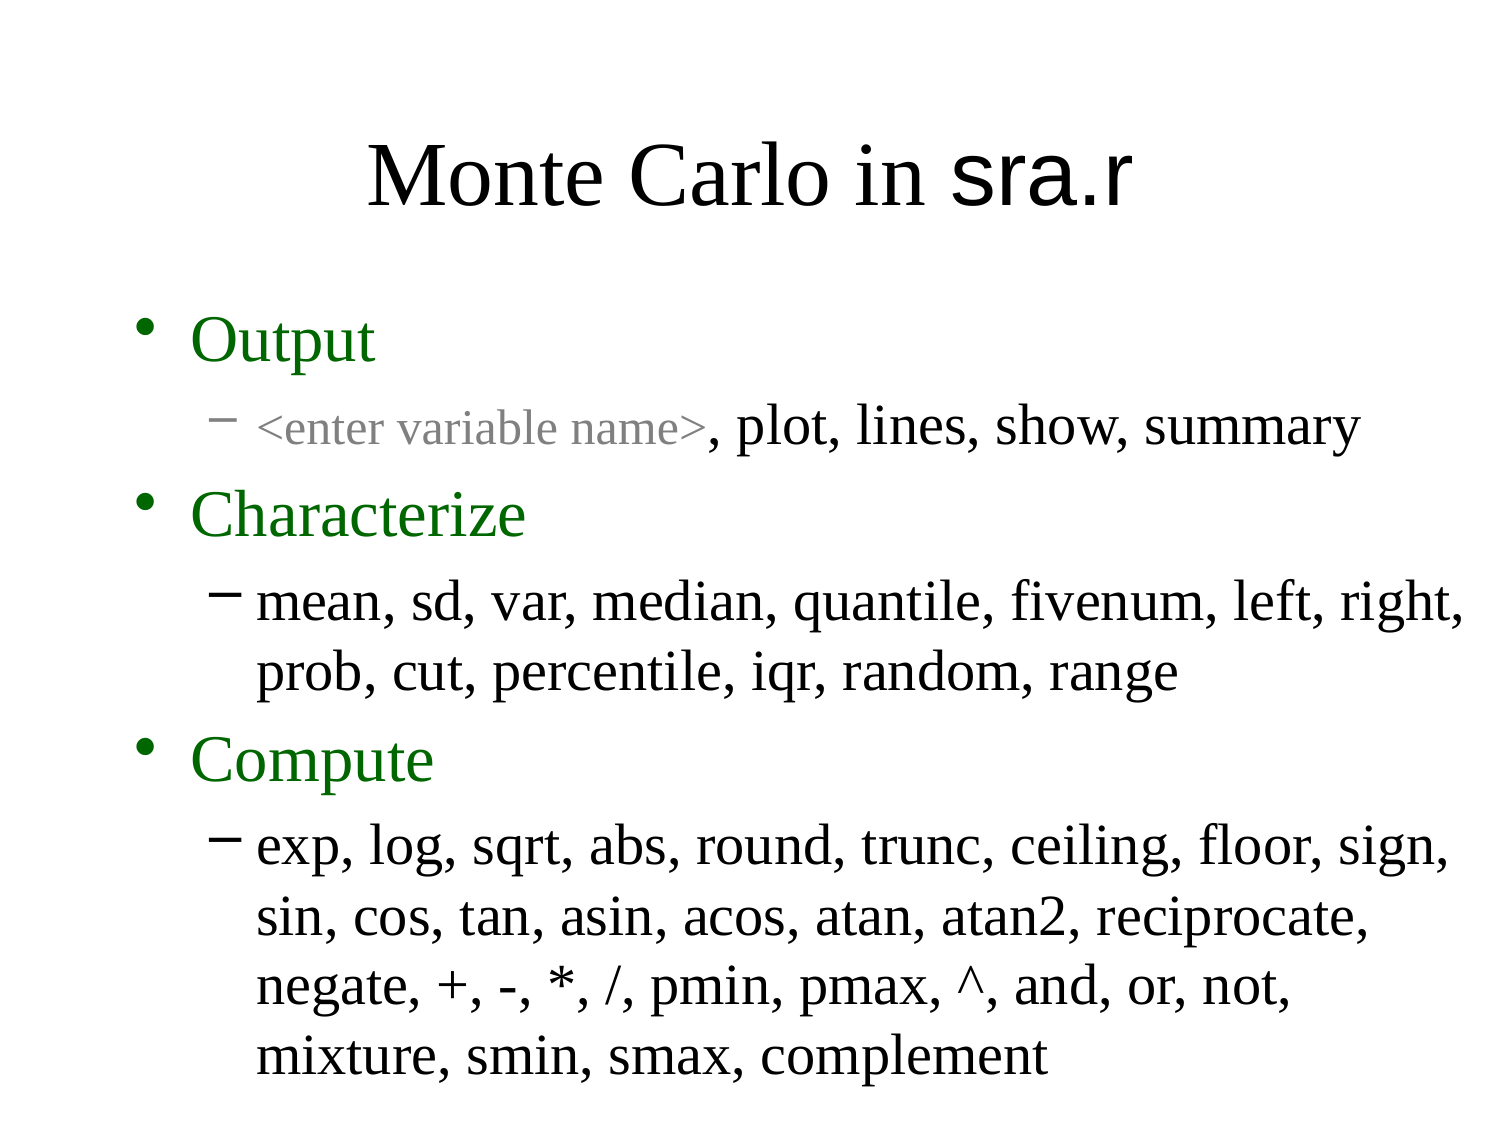

# Monte Carlo in sra.r
Output
<enter variable name>, plot, lines, show, summary
Characterize
mean, sd, var, median, quantile, fivenum, left, right, prob, cut, percentile, iqr, random, range
Compute
exp, log, sqrt, abs, round, trunc, ceiling, floor, sign, sin, cos, tan, asin, acos, atan, atan2, reciprocate, negate, +, -, *, /, pmin, pmax, ^, and, or, not, mixture, smin, smax, complement